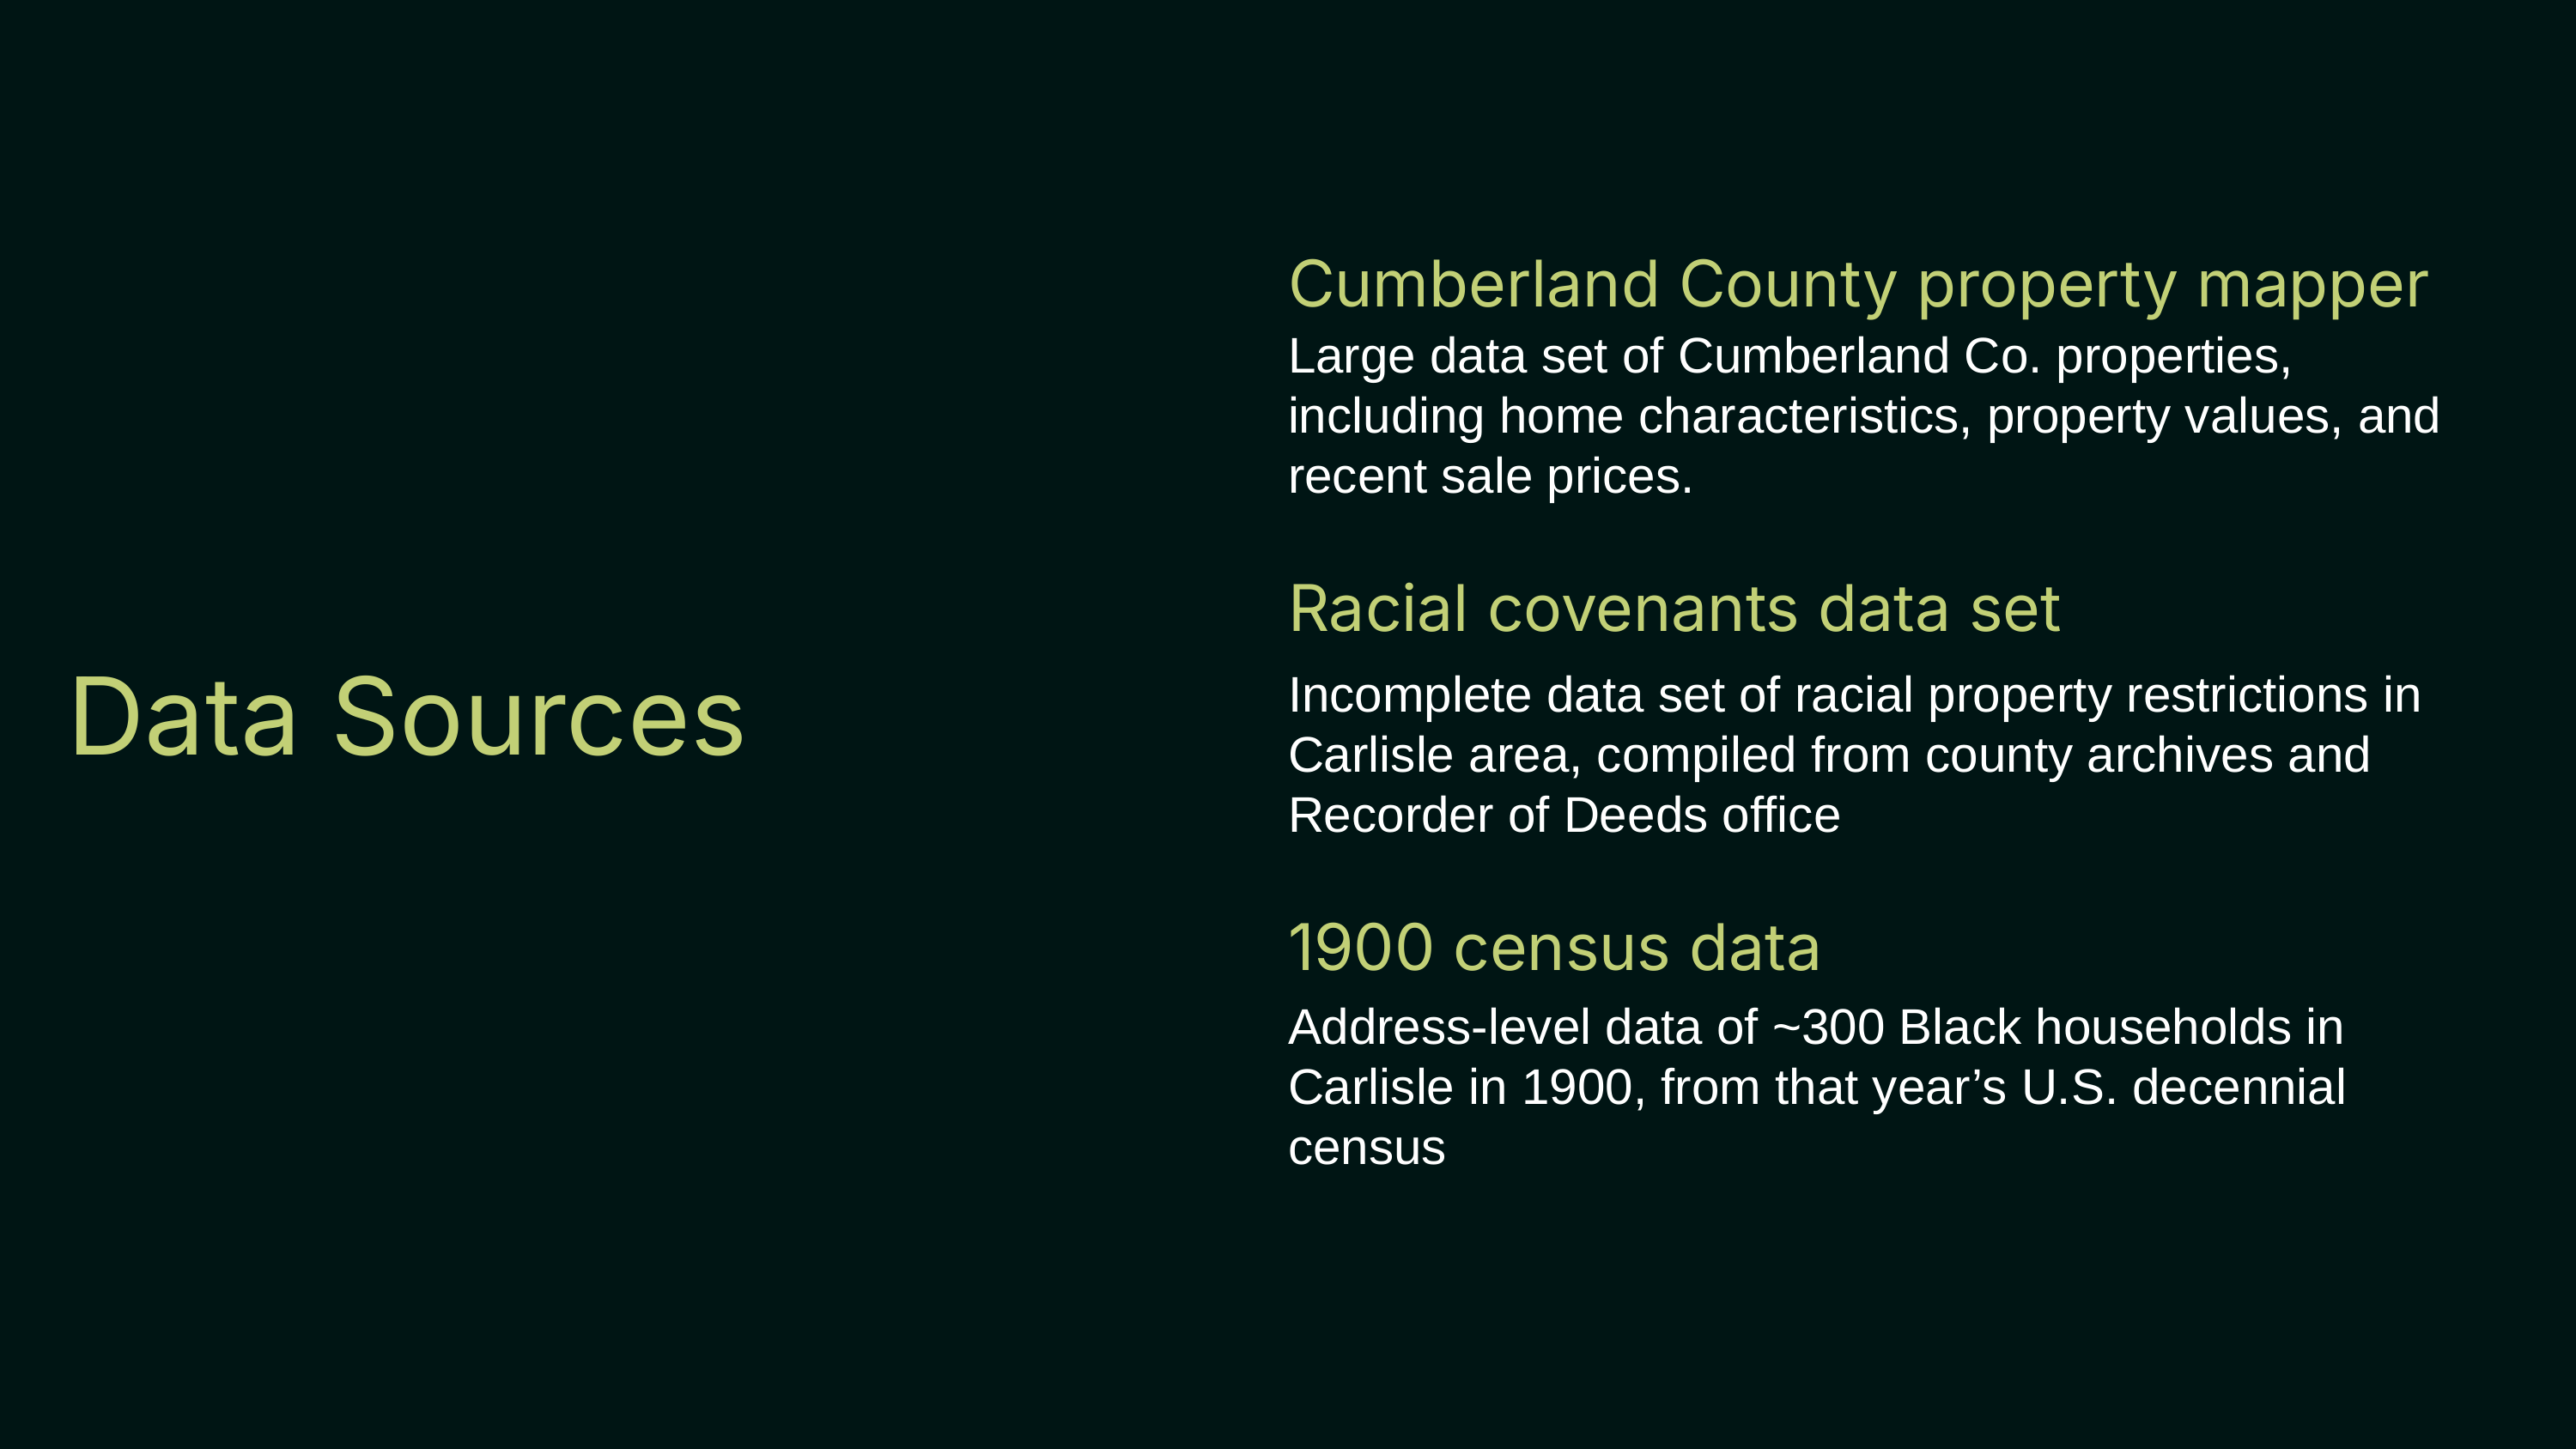

Cumberland County property mapper
Large data set of Cumberland Co. properties, including home characteristics, property values, and recent sale prices.
Racial covenants data set
Incomplete data set of racial property restrictions in Carlisle area, compiled from county archives and Recorder of Deeds office
Data Sources
1900 census data
Address-level data of ~300 Black households in Carlisle in 1900, from that year’s U.S. decennial census